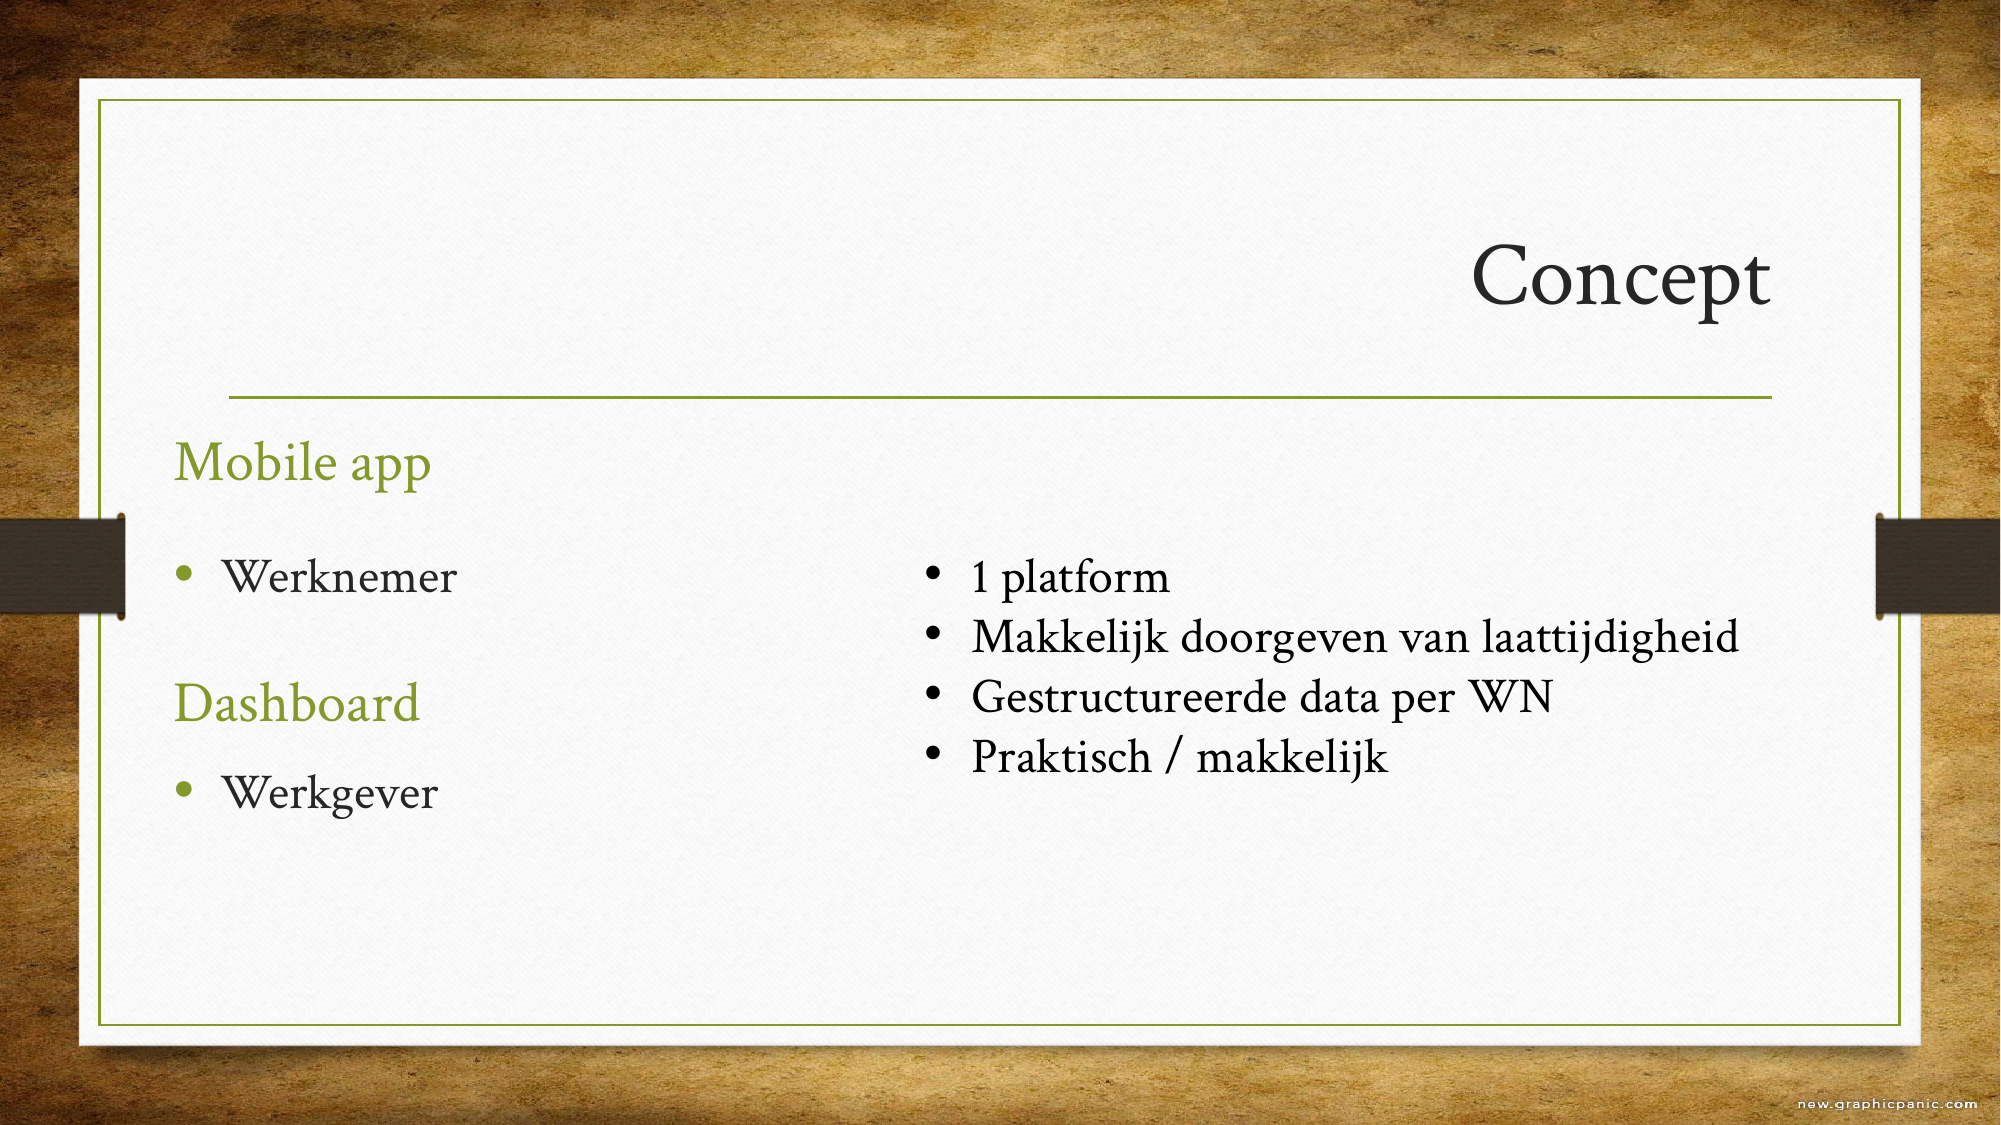

# Concept
Mobile app
Werknemer

1 platform
Makkelijk doorgeven van laattijdigheid
Gestructureerde data per WN
Praktisch / makkelijk
Dashboard
Werkgever